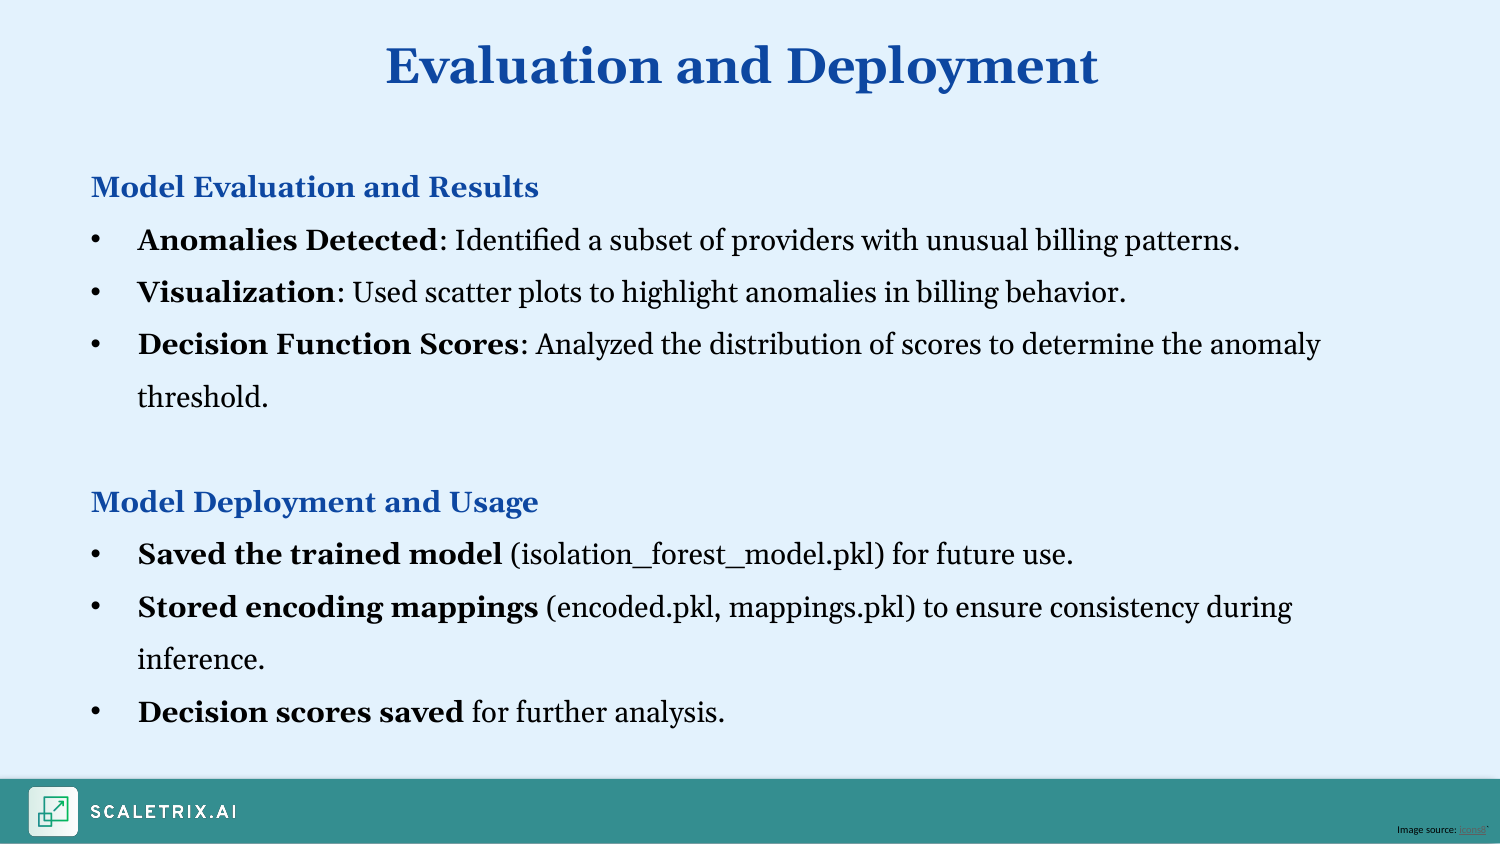

Evaluation and Deployment
Model Evaluation and Results
Anomalies Detected: Identified a subset of providers with unusual billing patterns.
Visualization: Used scatter plots to highlight anomalies in billing behavior.
Decision Function Scores: Analyzed the distribution of scores to determine the anomaly threshold.

Model Deployment and Usage
Saved the trained model (isolation_forest_model.pkl) for future use.
Stored encoding mappings (encoded.pkl, mappings.pkl) to ensure consistency during inference.
Decision scores saved for further analysis.
Image source: icons8`